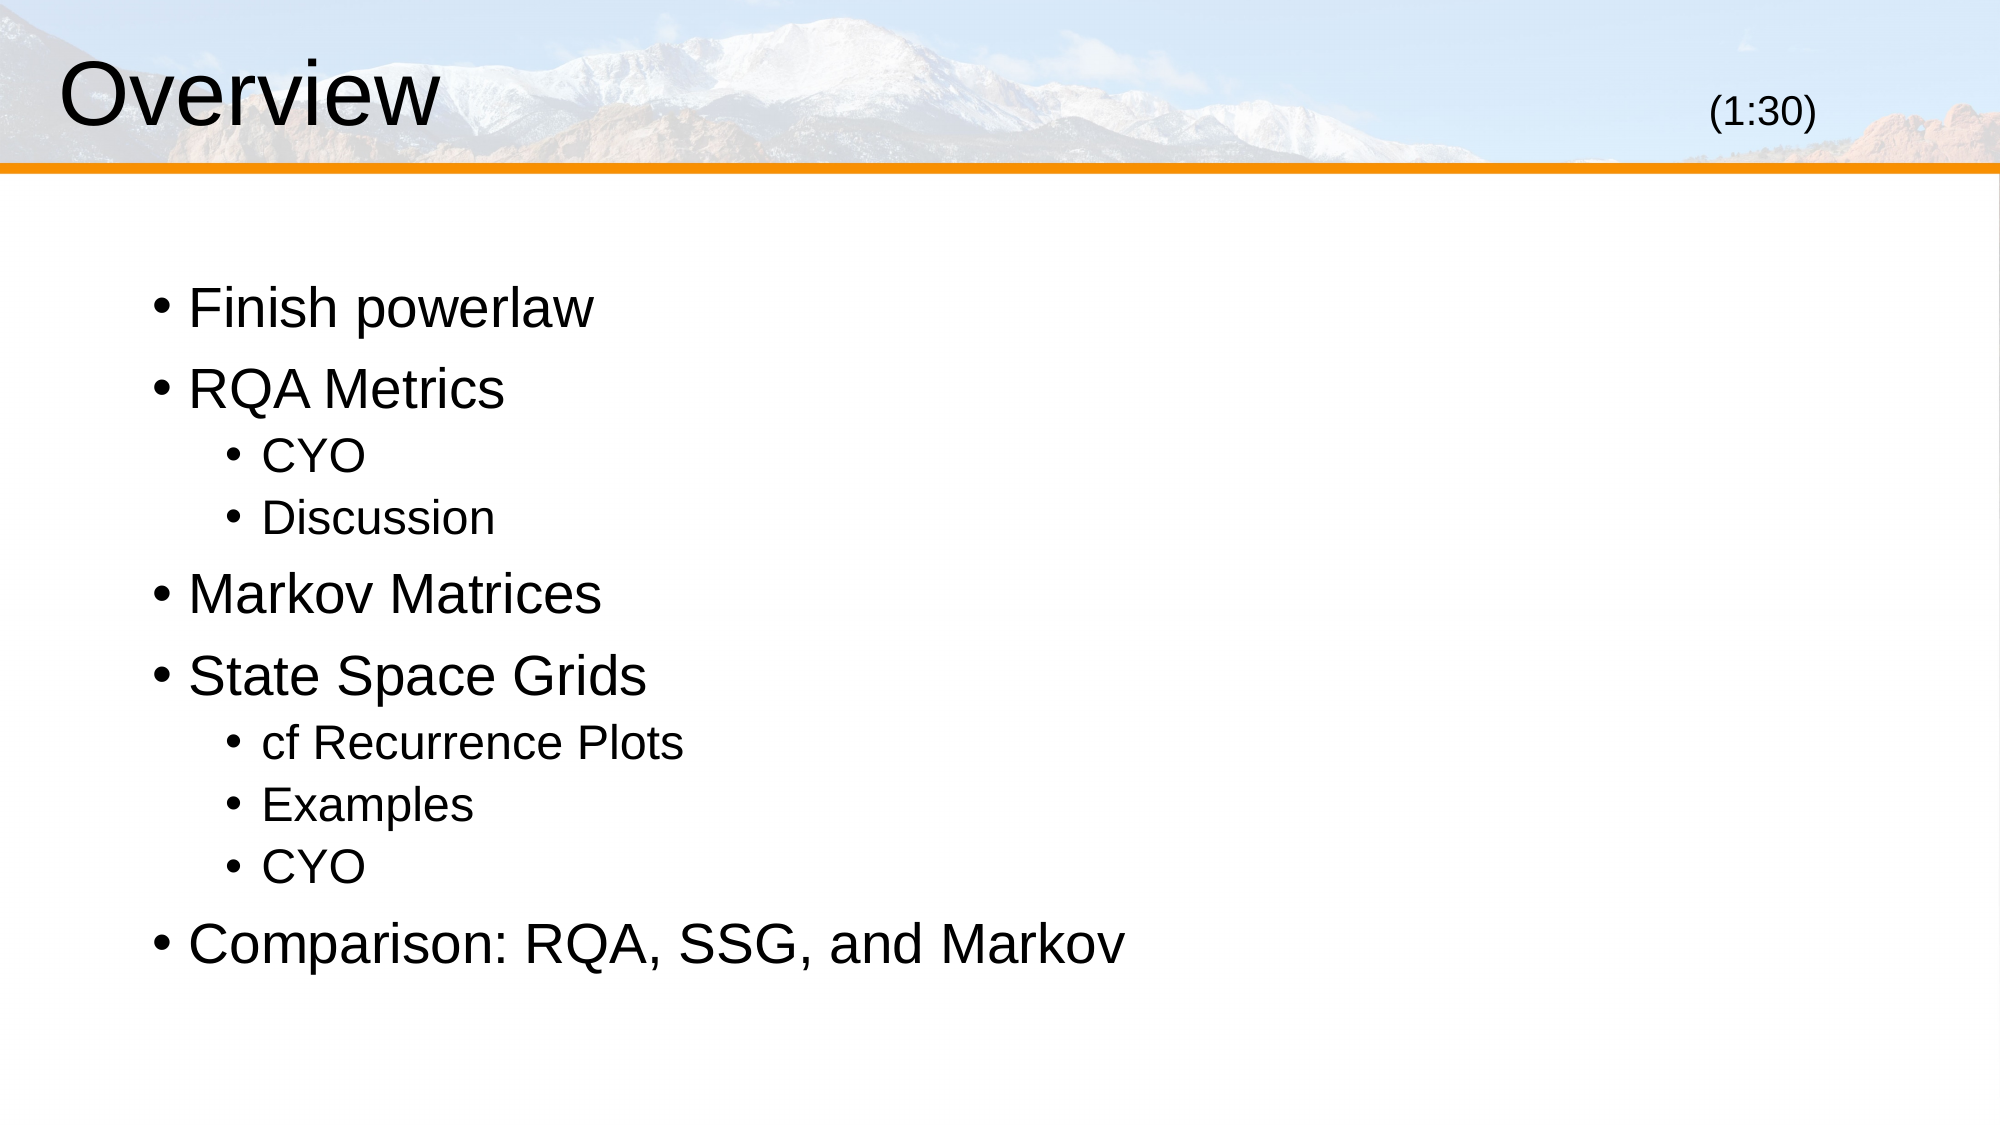

# Overview									(1:30)
Finish powerlaw
RQA Metrics
CYO
Discussion
Markov Matrices
State Space Grids
cf Recurrence Plots
Examples
CYO
Comparison: RQA, SSG, and Markov